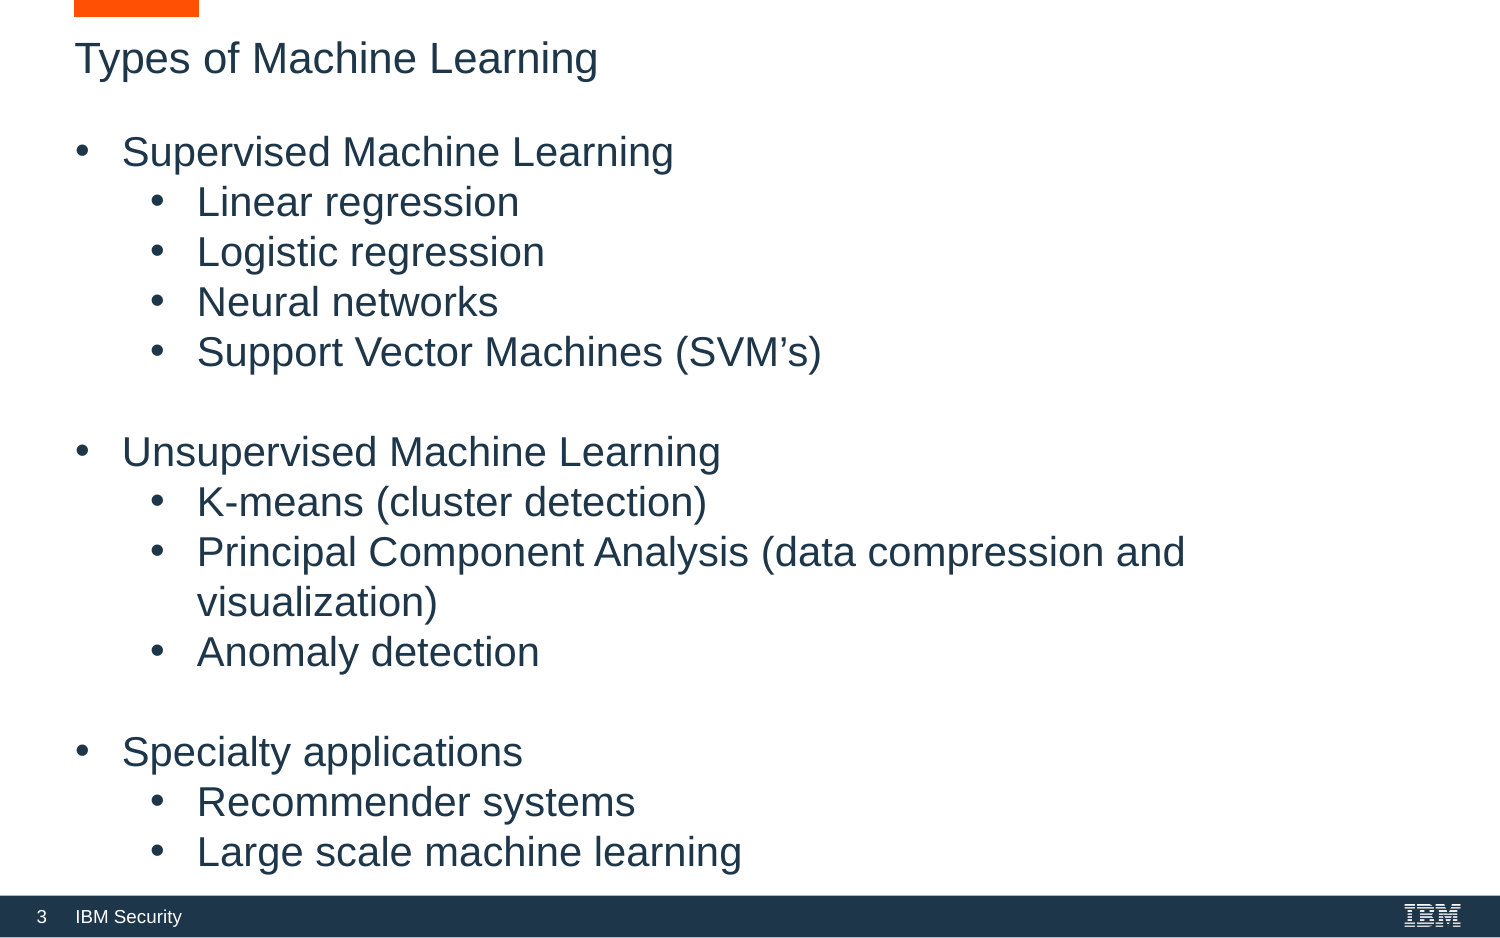

Types of Machine Learning
Supervised Machine Learning
Linear regression
Logistic regression
Neural networks
Support Vector Machines (SVM’s)

Unsupervised Machine Learning
K-means (cluster detection)
Principal Component Analysis (data compression and visualization)
Anomaly detection

Specialty applications
Recommender systems
Large scale machine learning